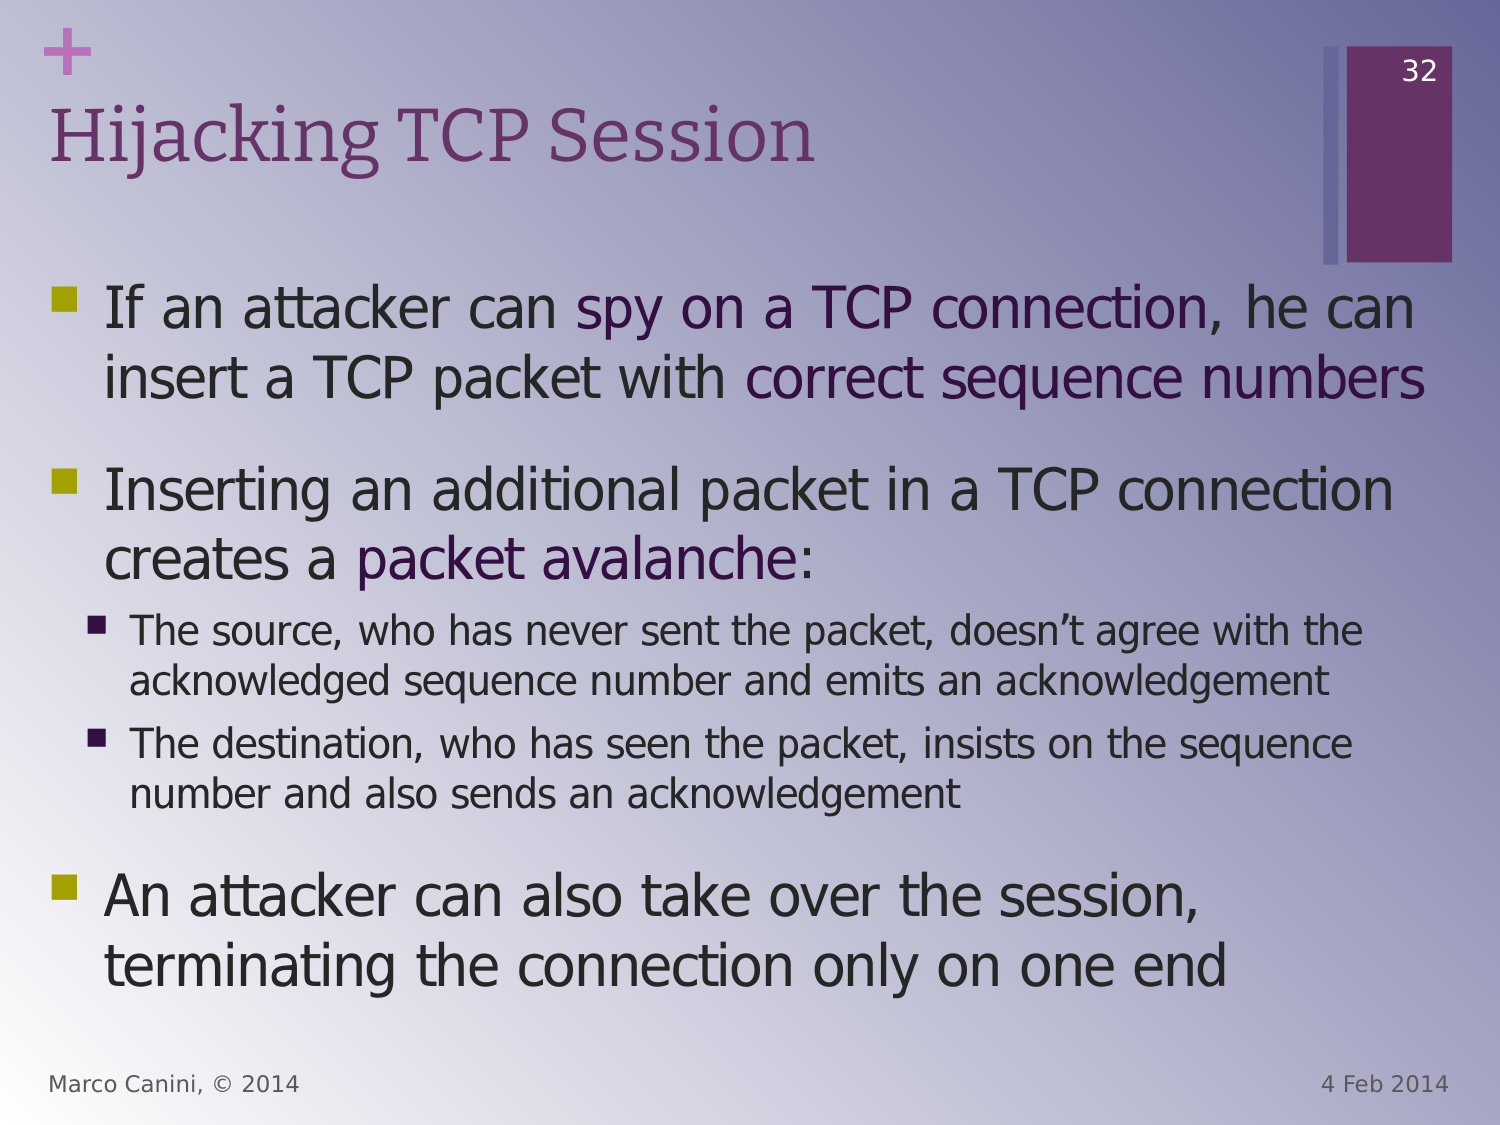

32
# Hijacking TCP Session
If an attacker can spy on a TCP connection, he can insert a TCP packet with correct sequence numbers
Inserting an additional packet in a TCP connection creates a packet avalanche:
The source, who has never sent the packet, doesn’t agree with the acknowledged sequence number and emits an acknowledgement
The destination, who has seen the packet, insists on the sequence number and also sends an acknowledgement
An attacker can also take over the session, terminating the connection only on one end
Marco Canini, © 2014
4 Feb 2014